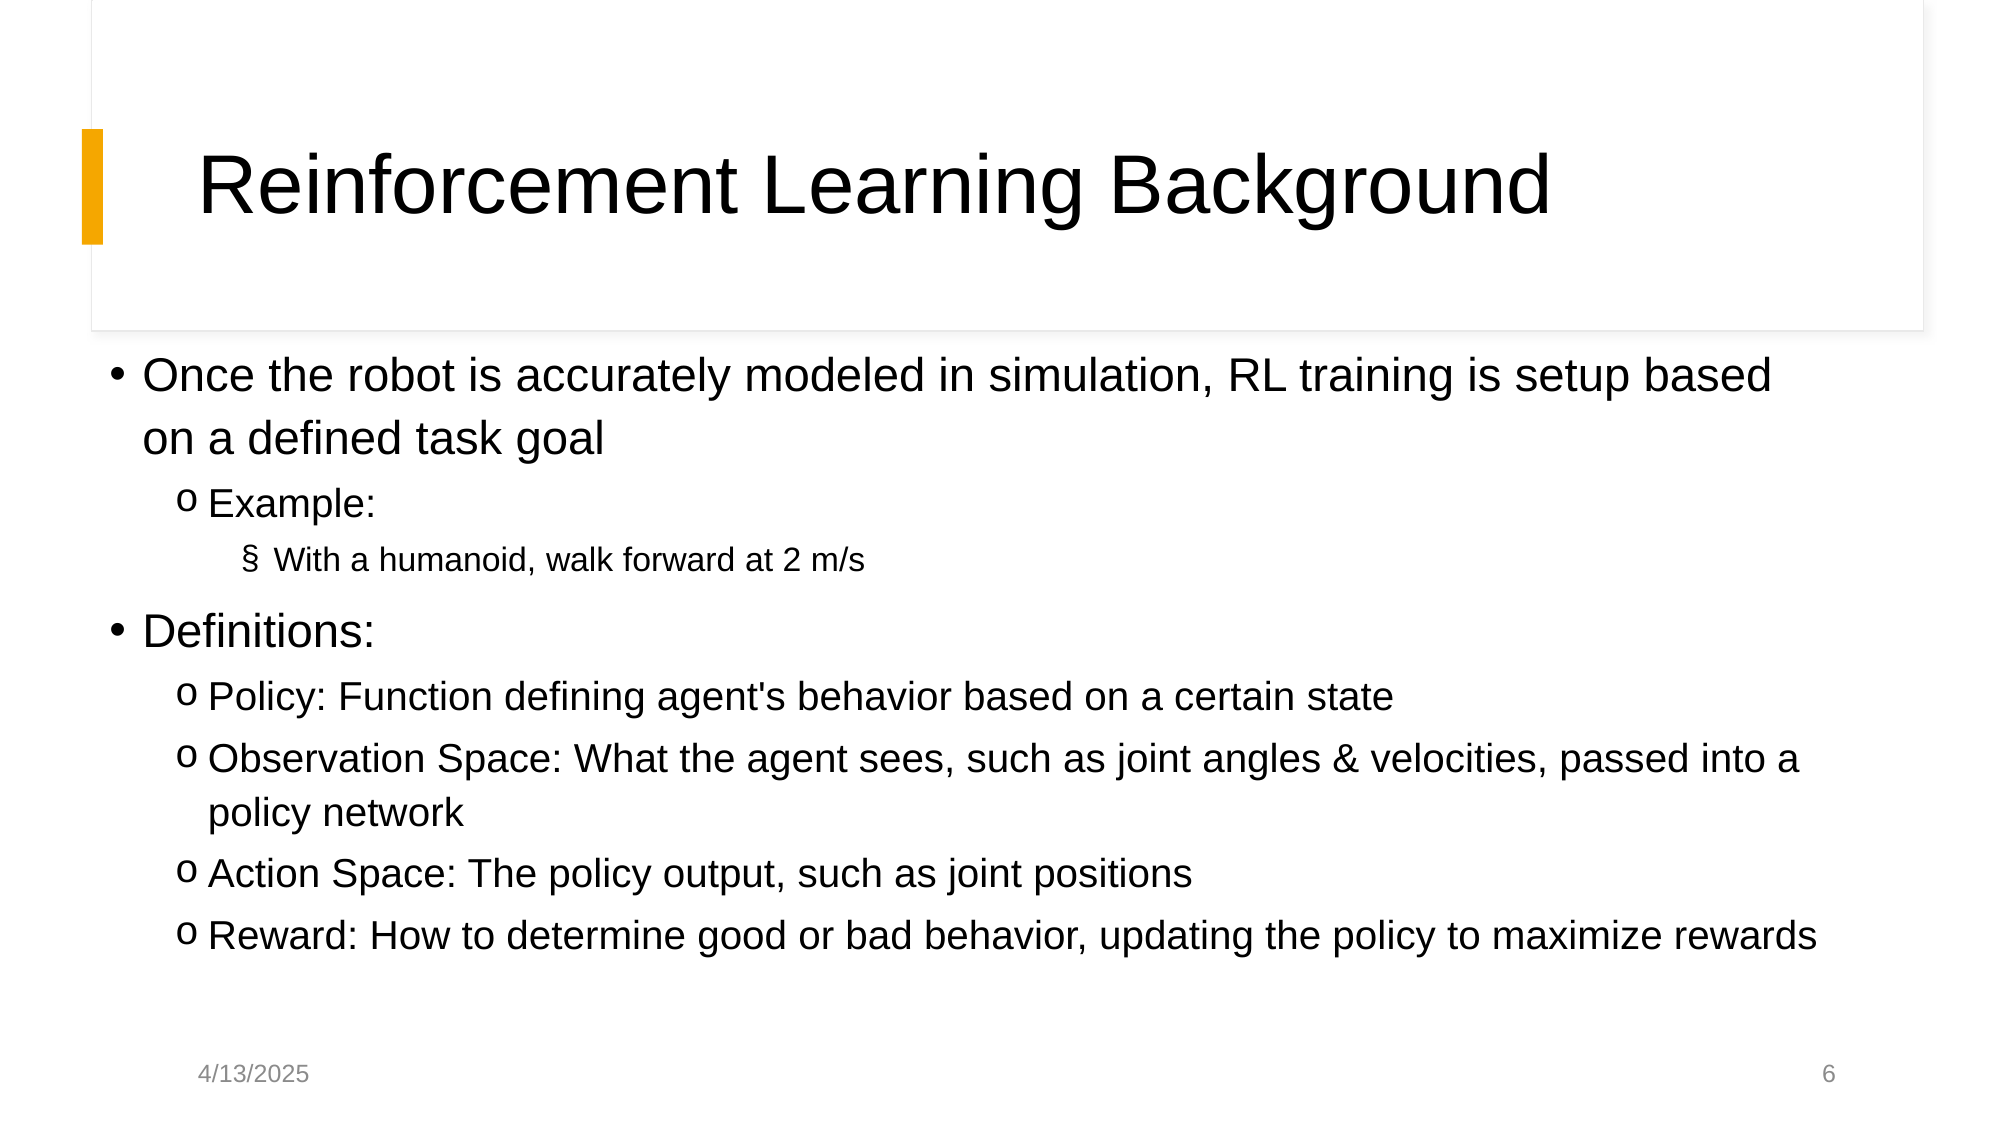

# Reinforcement Learning Background
Once the robot is accurately modeled in simulation, RL training is setup based on a defined task goal
Example:
With a humanoid, walk forward at 2 m/s
Definitions:
Policy: Function defining agent's behavior based on a certain state
Observation Space: What the agent sees, such as joint angles & velocities, passed into a policy network
Action Space: The policy output, such as joint positions
Reward: How to determine good or bad behavior, updating the policy to maximize rewards

4/13/2025

6